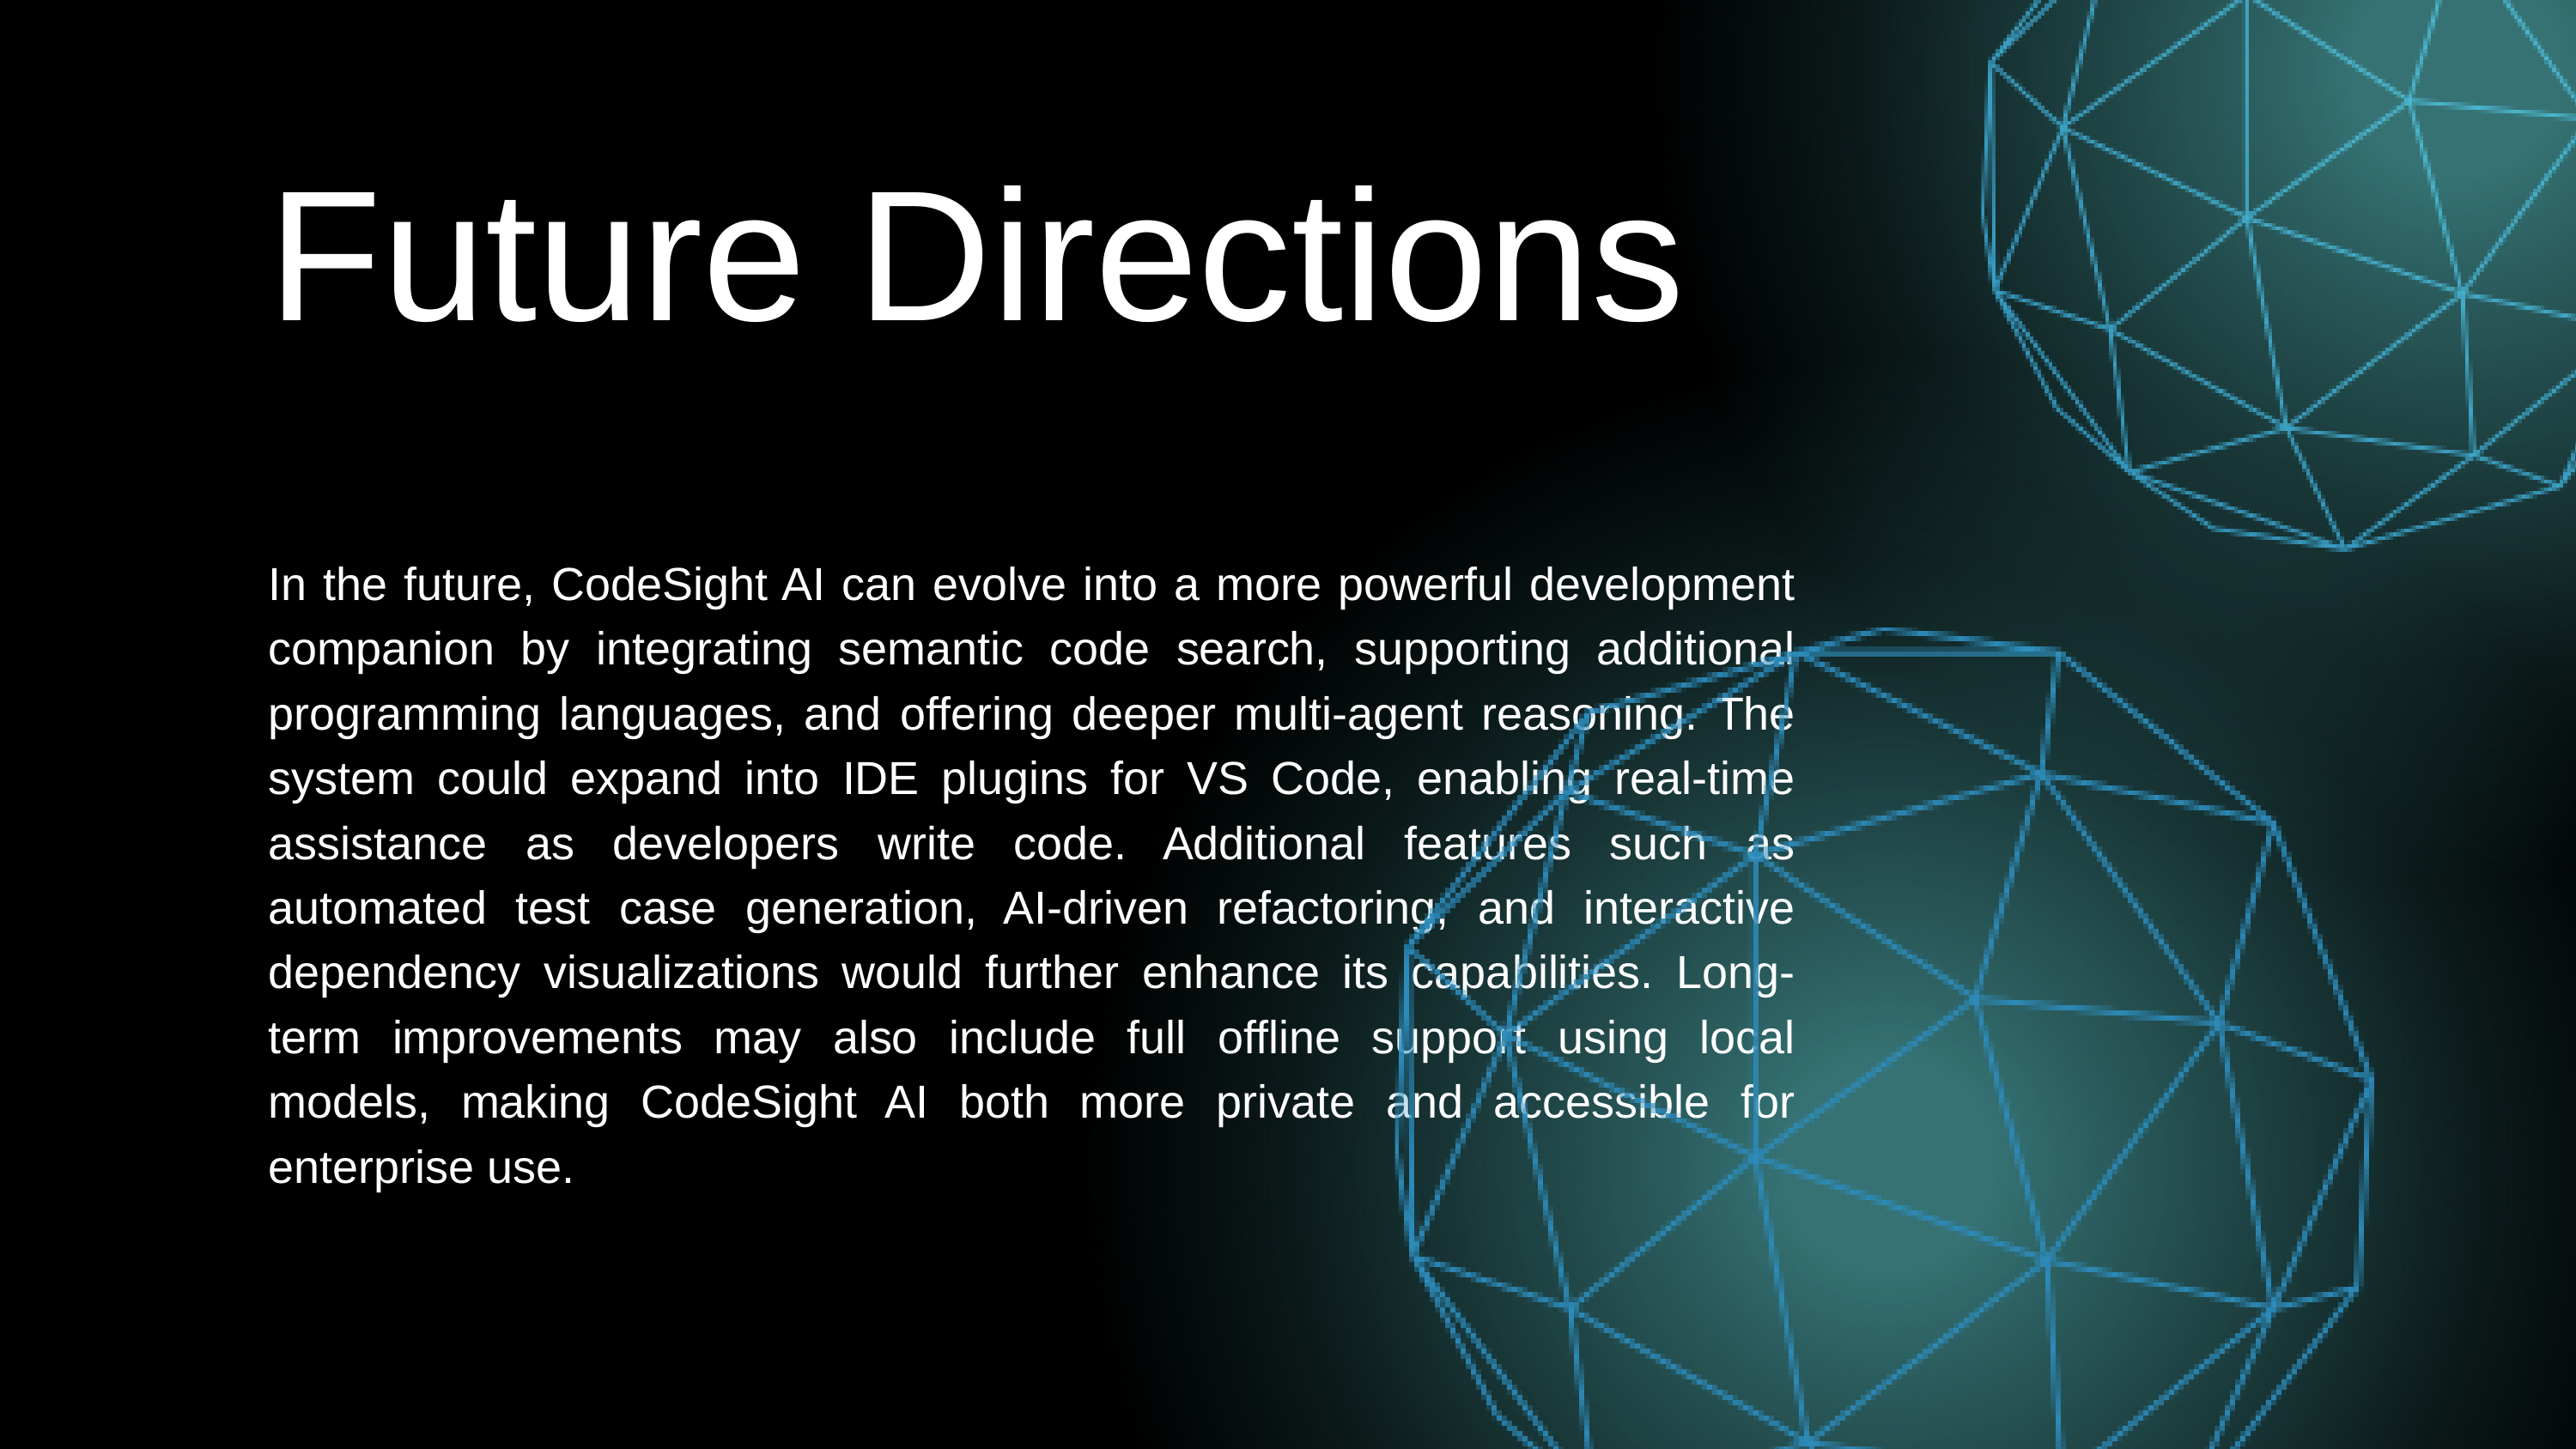

Future Directions

In the future, CodeSight AI can evolve into a more powerful development companion by integrating semantic code search, supporting additional programming languages, and offering deeper multi-agent reasoning. The system could expand into IDE plugins for VS Code, enabling real-time assistance as developers write code. Additional features such as automated test case generation, AI-driven refactoring, and interactive dependency visualizations would further enhance its capabilities. Long-term improvements may also include full offline support using local models, making CodeSight AI both more private and accessible for enterprise use.